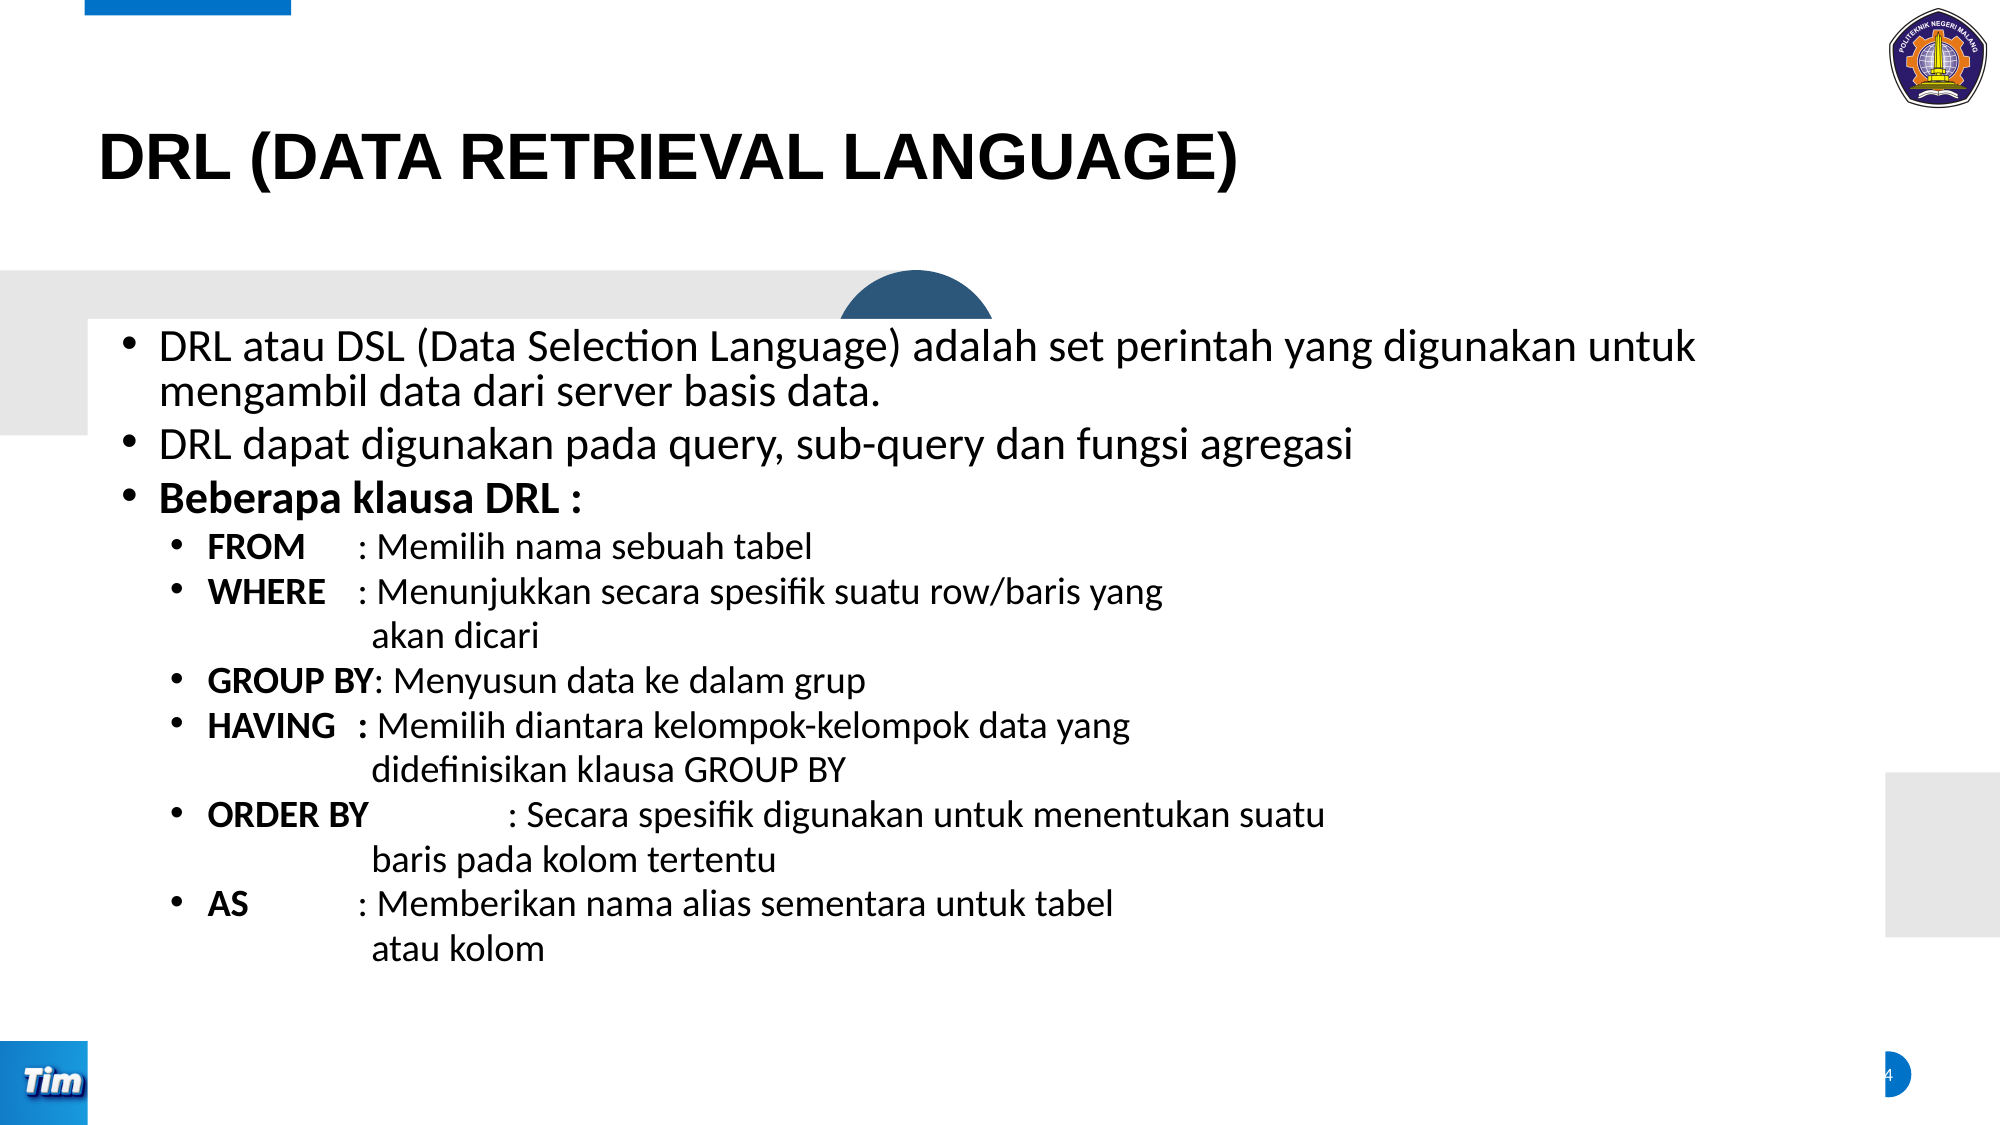

# DRL (DATA RETRIEVAL LANGUAGE)
DRL atau DSL (Data Selection Language) adalah set perintah yang digunakan untuk mengambil data dari server basis data.
DRL dapat digunakan pada query, sub-query dan fungsi agregasi
Beberapa klausa DRL :
FROM	: Memilih nama sebuah tabel
WHERE	: Menunjukkan secara spesifik suatu row/baris yang
                       akan dicari
GROUP BY: Menyusun data ke dalam grup
HAVING	: Memilih diantara kelompok-kelompok data yang
                       didefinisikan klausa GROUP BY
ORDER BY	: Secara spesifik digunakan untuk menentukan suatu
                       baris pada kolom tertentu
AS	: Memberikan nama alias sementara untuk tabel
                       atau kolom
4
4
4